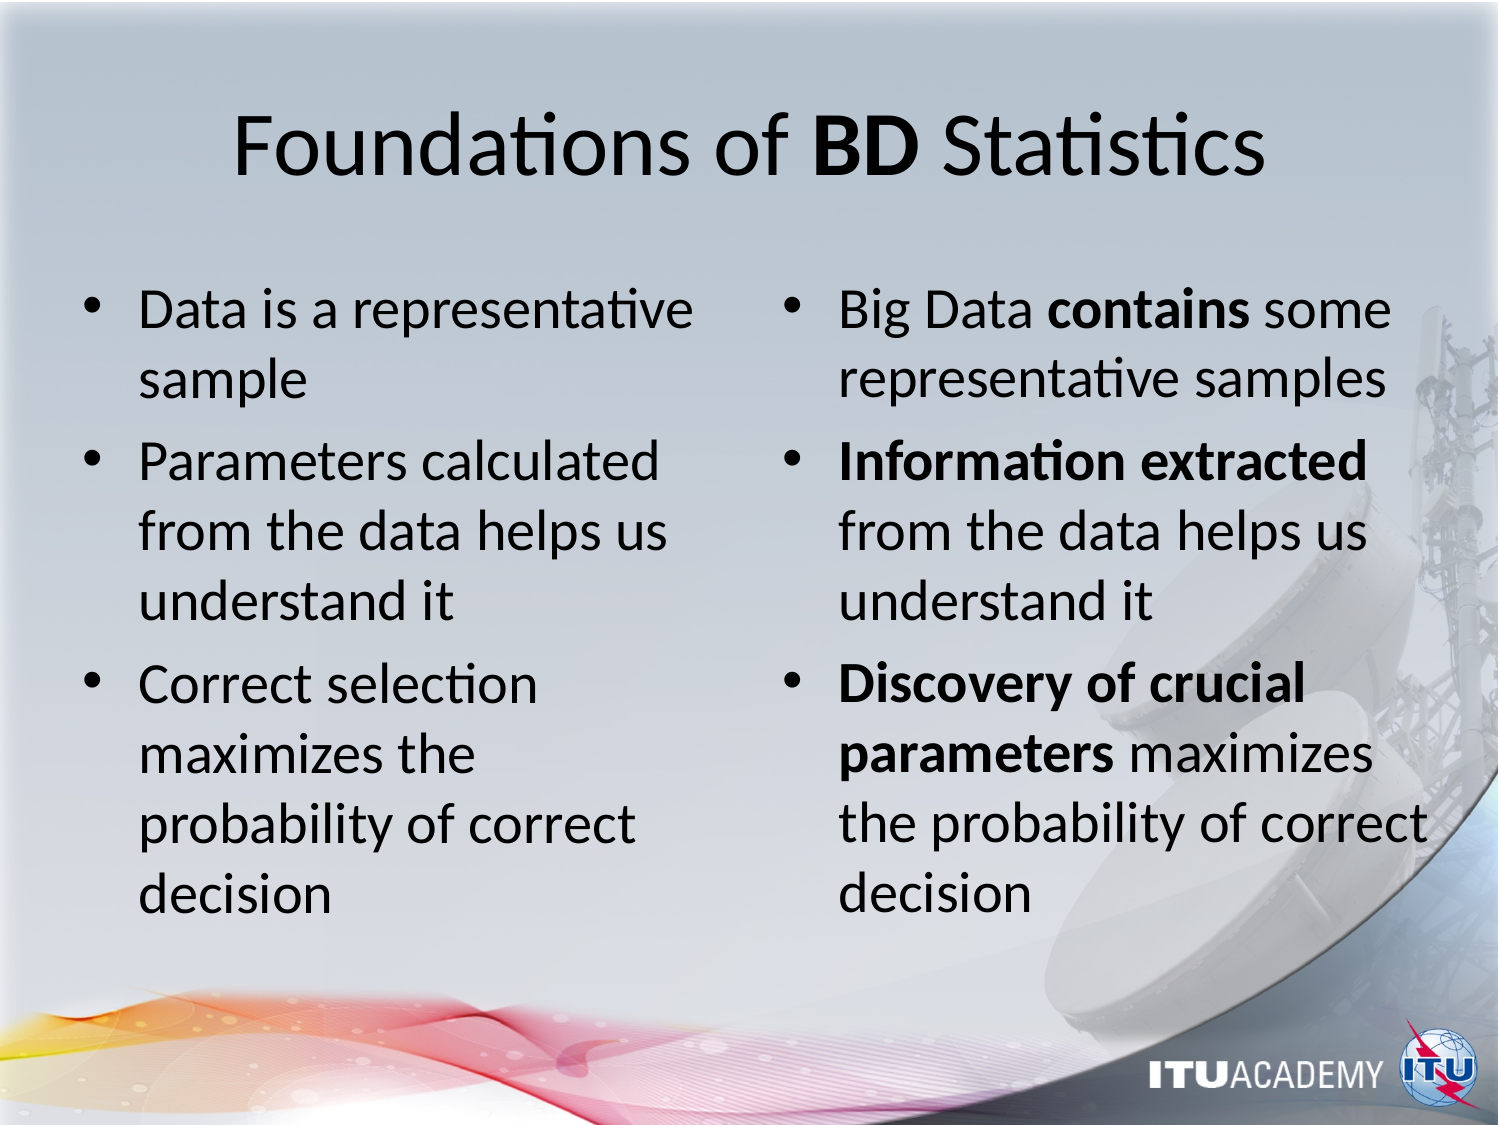

# Foundations of BD Statistics
Data is a representative sample
Parameters calculated from the data helps us understand it
Correct selection maximizes the probability of correct decision
Big Data contains some representative samples
Information extracted from the data helps us understand it
Discovery of crucial parameters maximizes the probability of correct decision